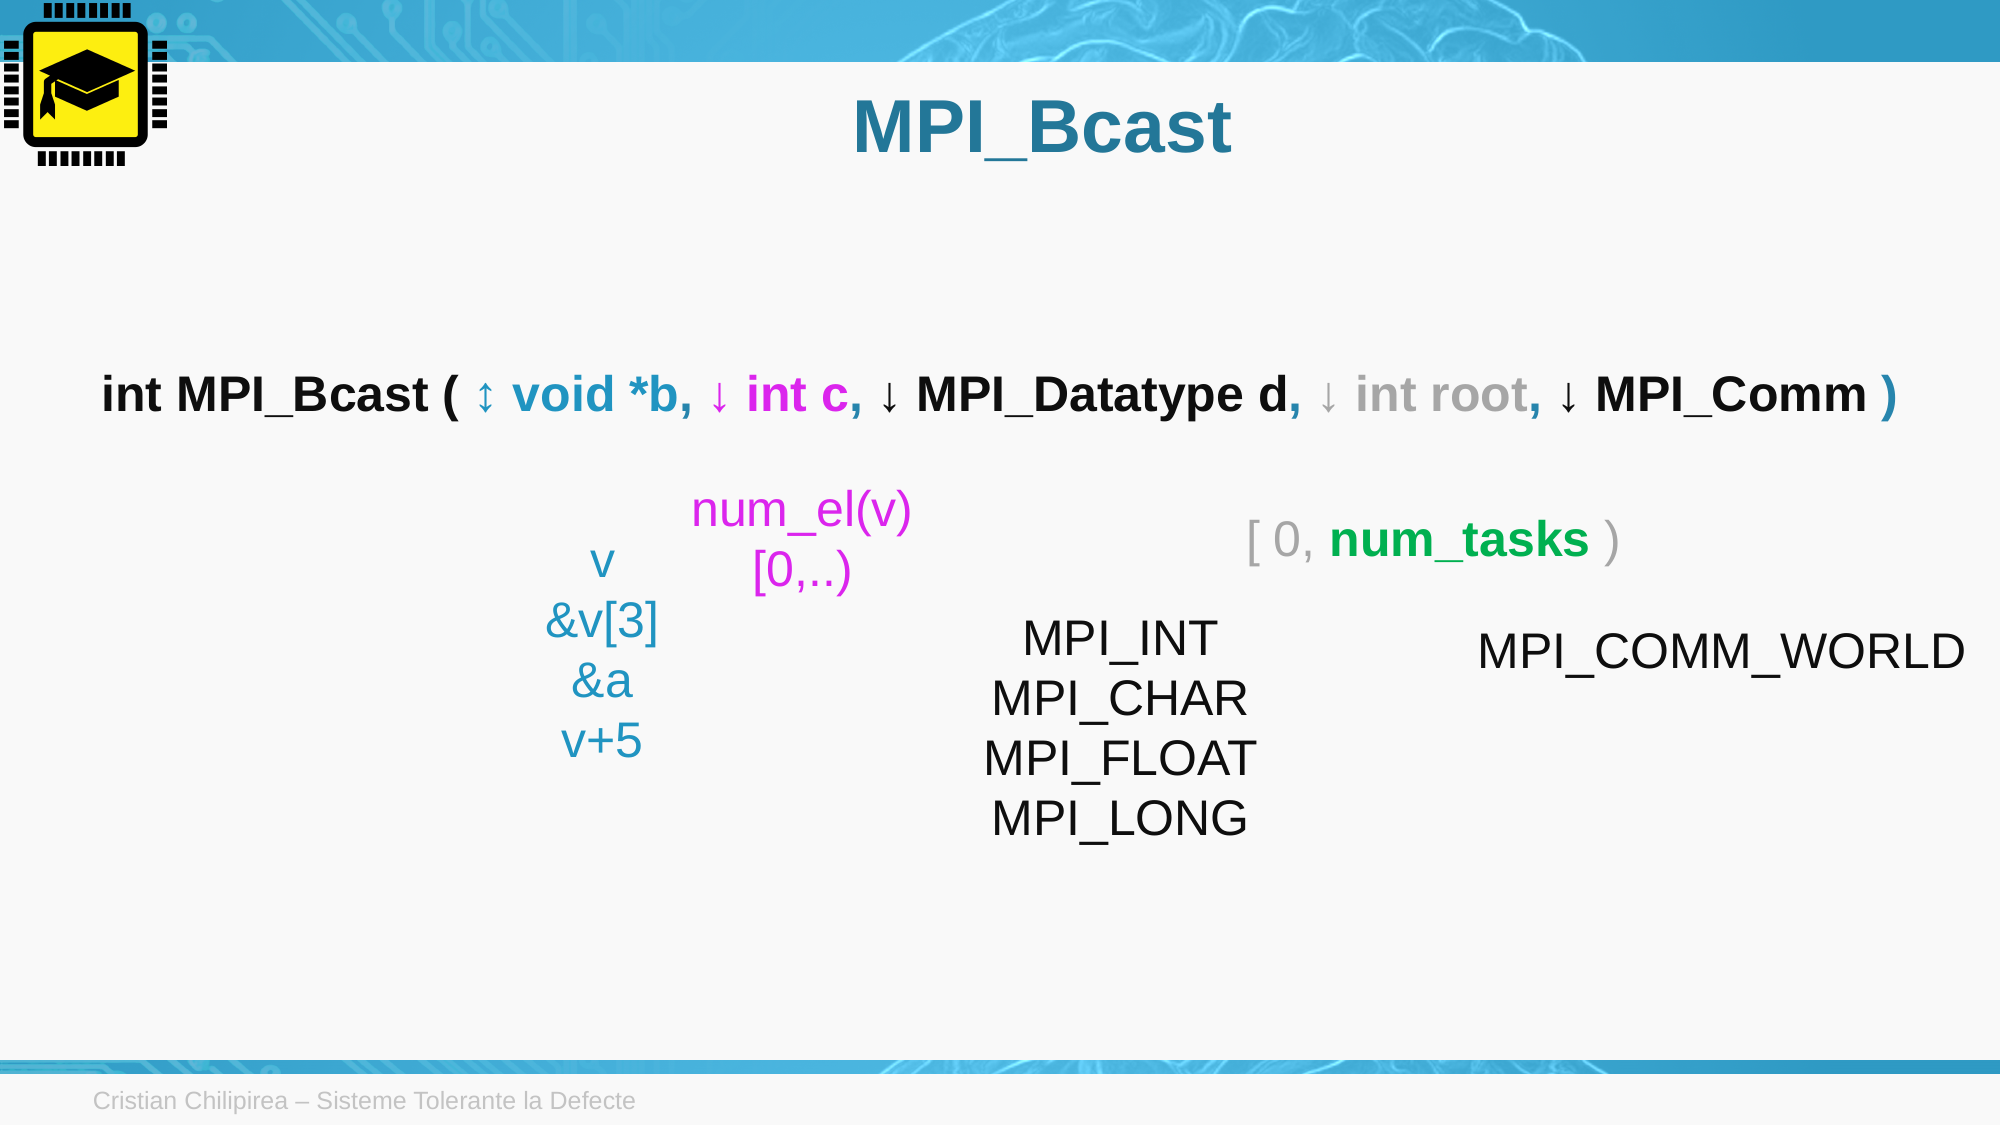

# MPI_Bcast
int MPI_Bcast ( ↕ void *b, ↓ int c, ↓ MPI_Datatype d, ↓ int root, ↓ MPI_Comm )
num_el(v)
[0,..)
[ 0, num_tasks )
v
&v[3]
&a
v+5
MPI_INT
MPI_CHAR
MPI_FLOAT
MPI_LONG
MPI_COMM_WORLD
Cristian Chilipirea – Sisteme Tolerante la Defecte